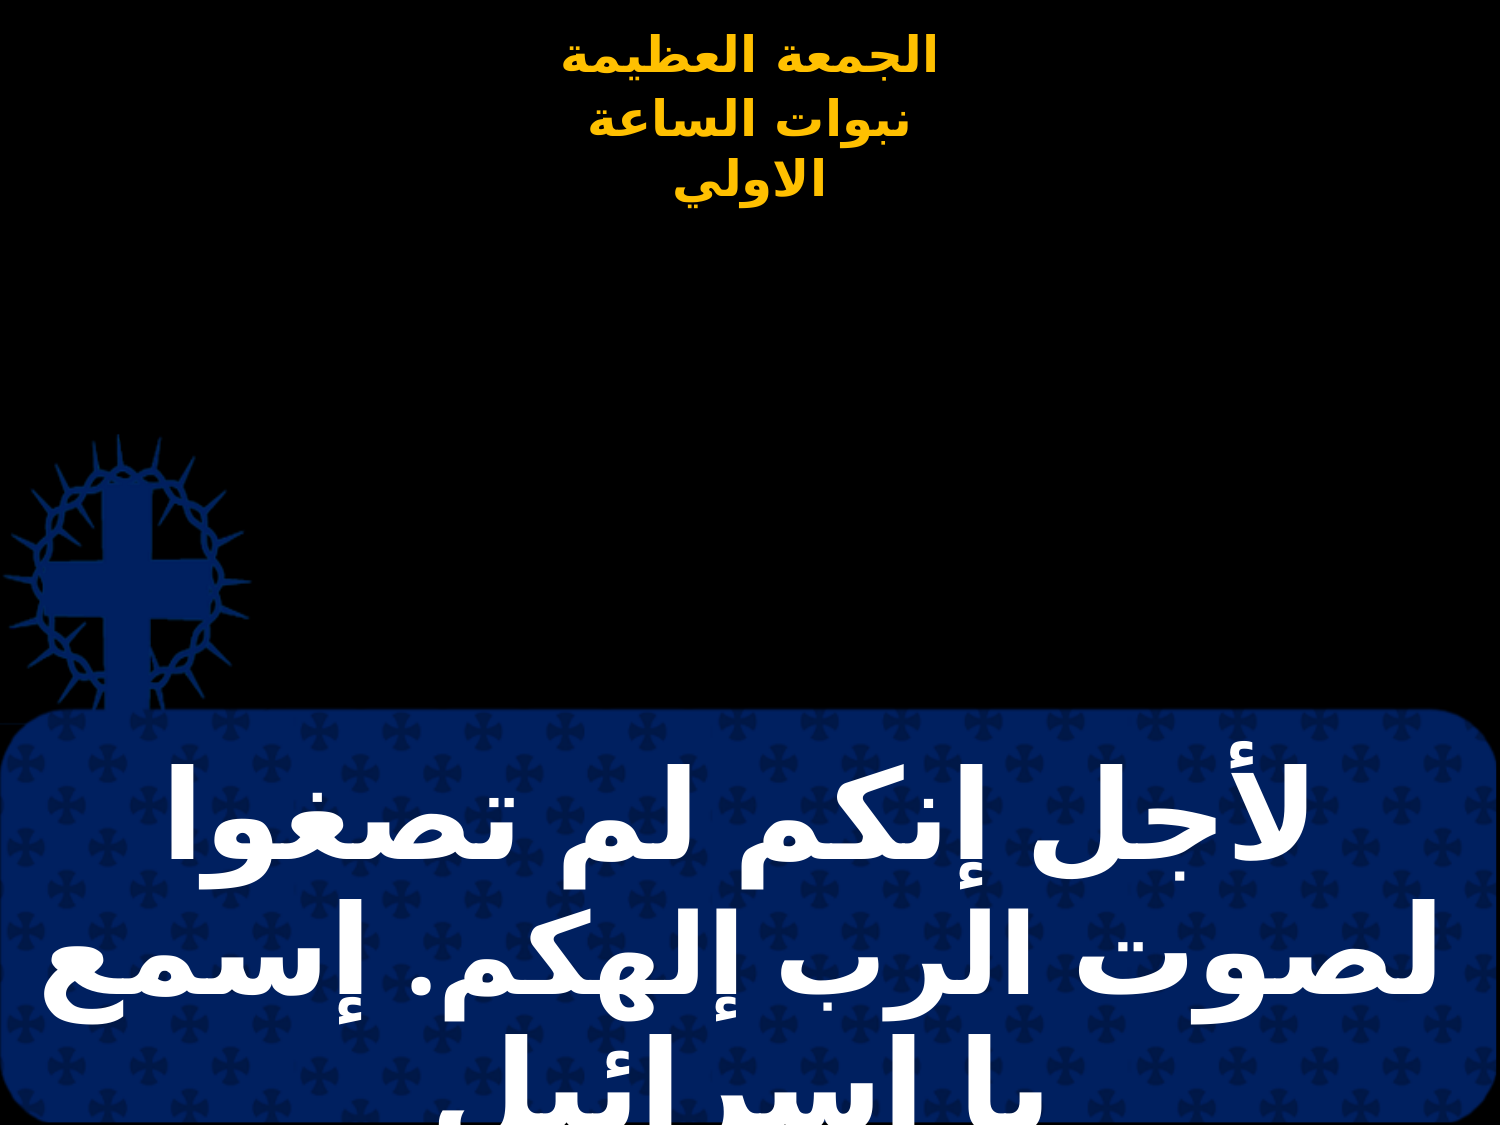

# لأجل إنكم لم تصغوا لصوت الرب إلهكم. إسمع يا إسرائيل